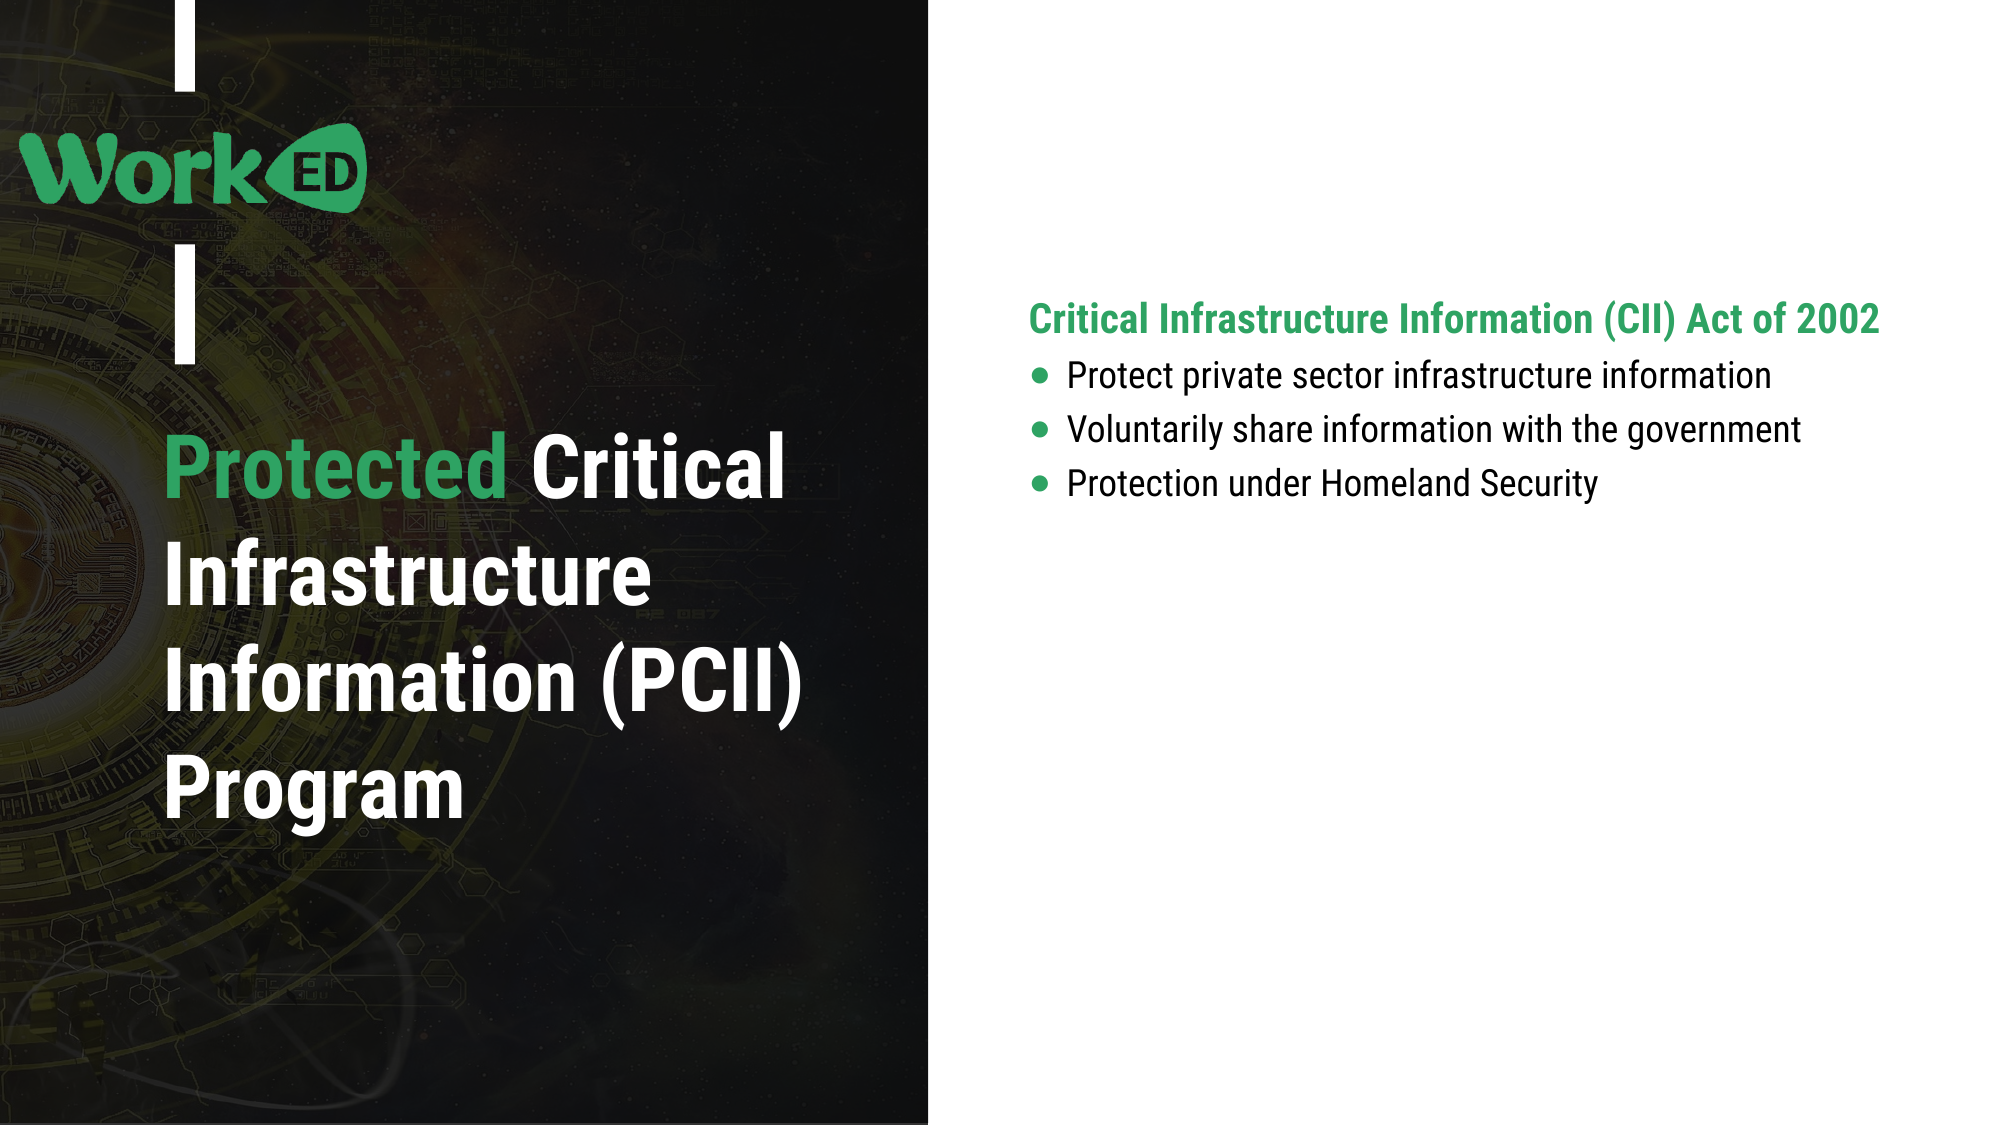

Critical Infrastructure Information (CII) Act of 2002
Protect private sector infrastructure information
Voluntarily share information with the government
Protection under Homeland Security
# Protected Critical Infrastructure Information (PCII) Program
22